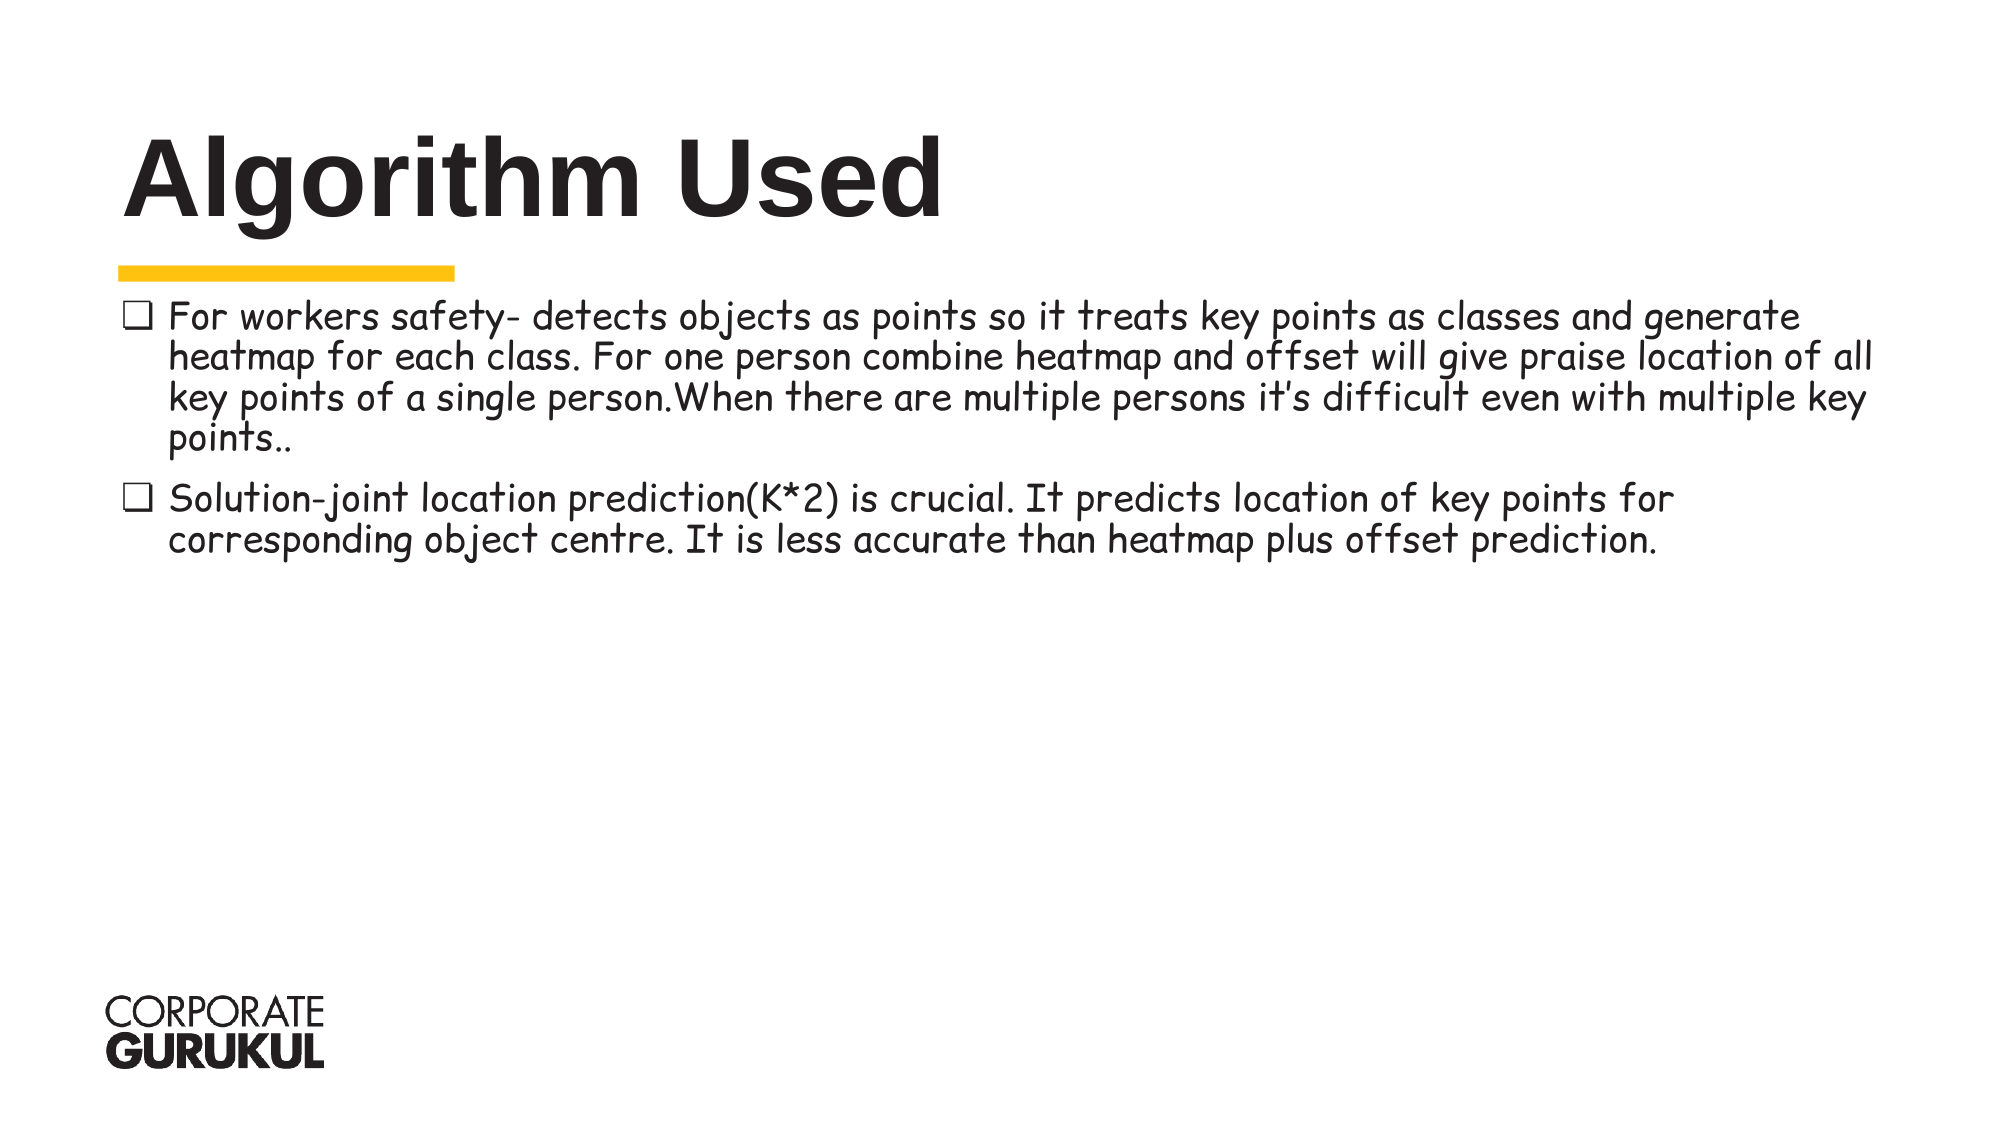

Algorithm Used
For workers safety- detects objects as points so it treats key points as classes and generate heatmap for each class. For one person combine heatmap and offset will give praise location of all key points of a single person.When there are multiple persons it’s difficult even with multiple key points..
Solution-joint location prediction(K*2) is crucial. It predicts location of key points for  corresponding object centre. It is less accurate than heatmap plus offset prediction.